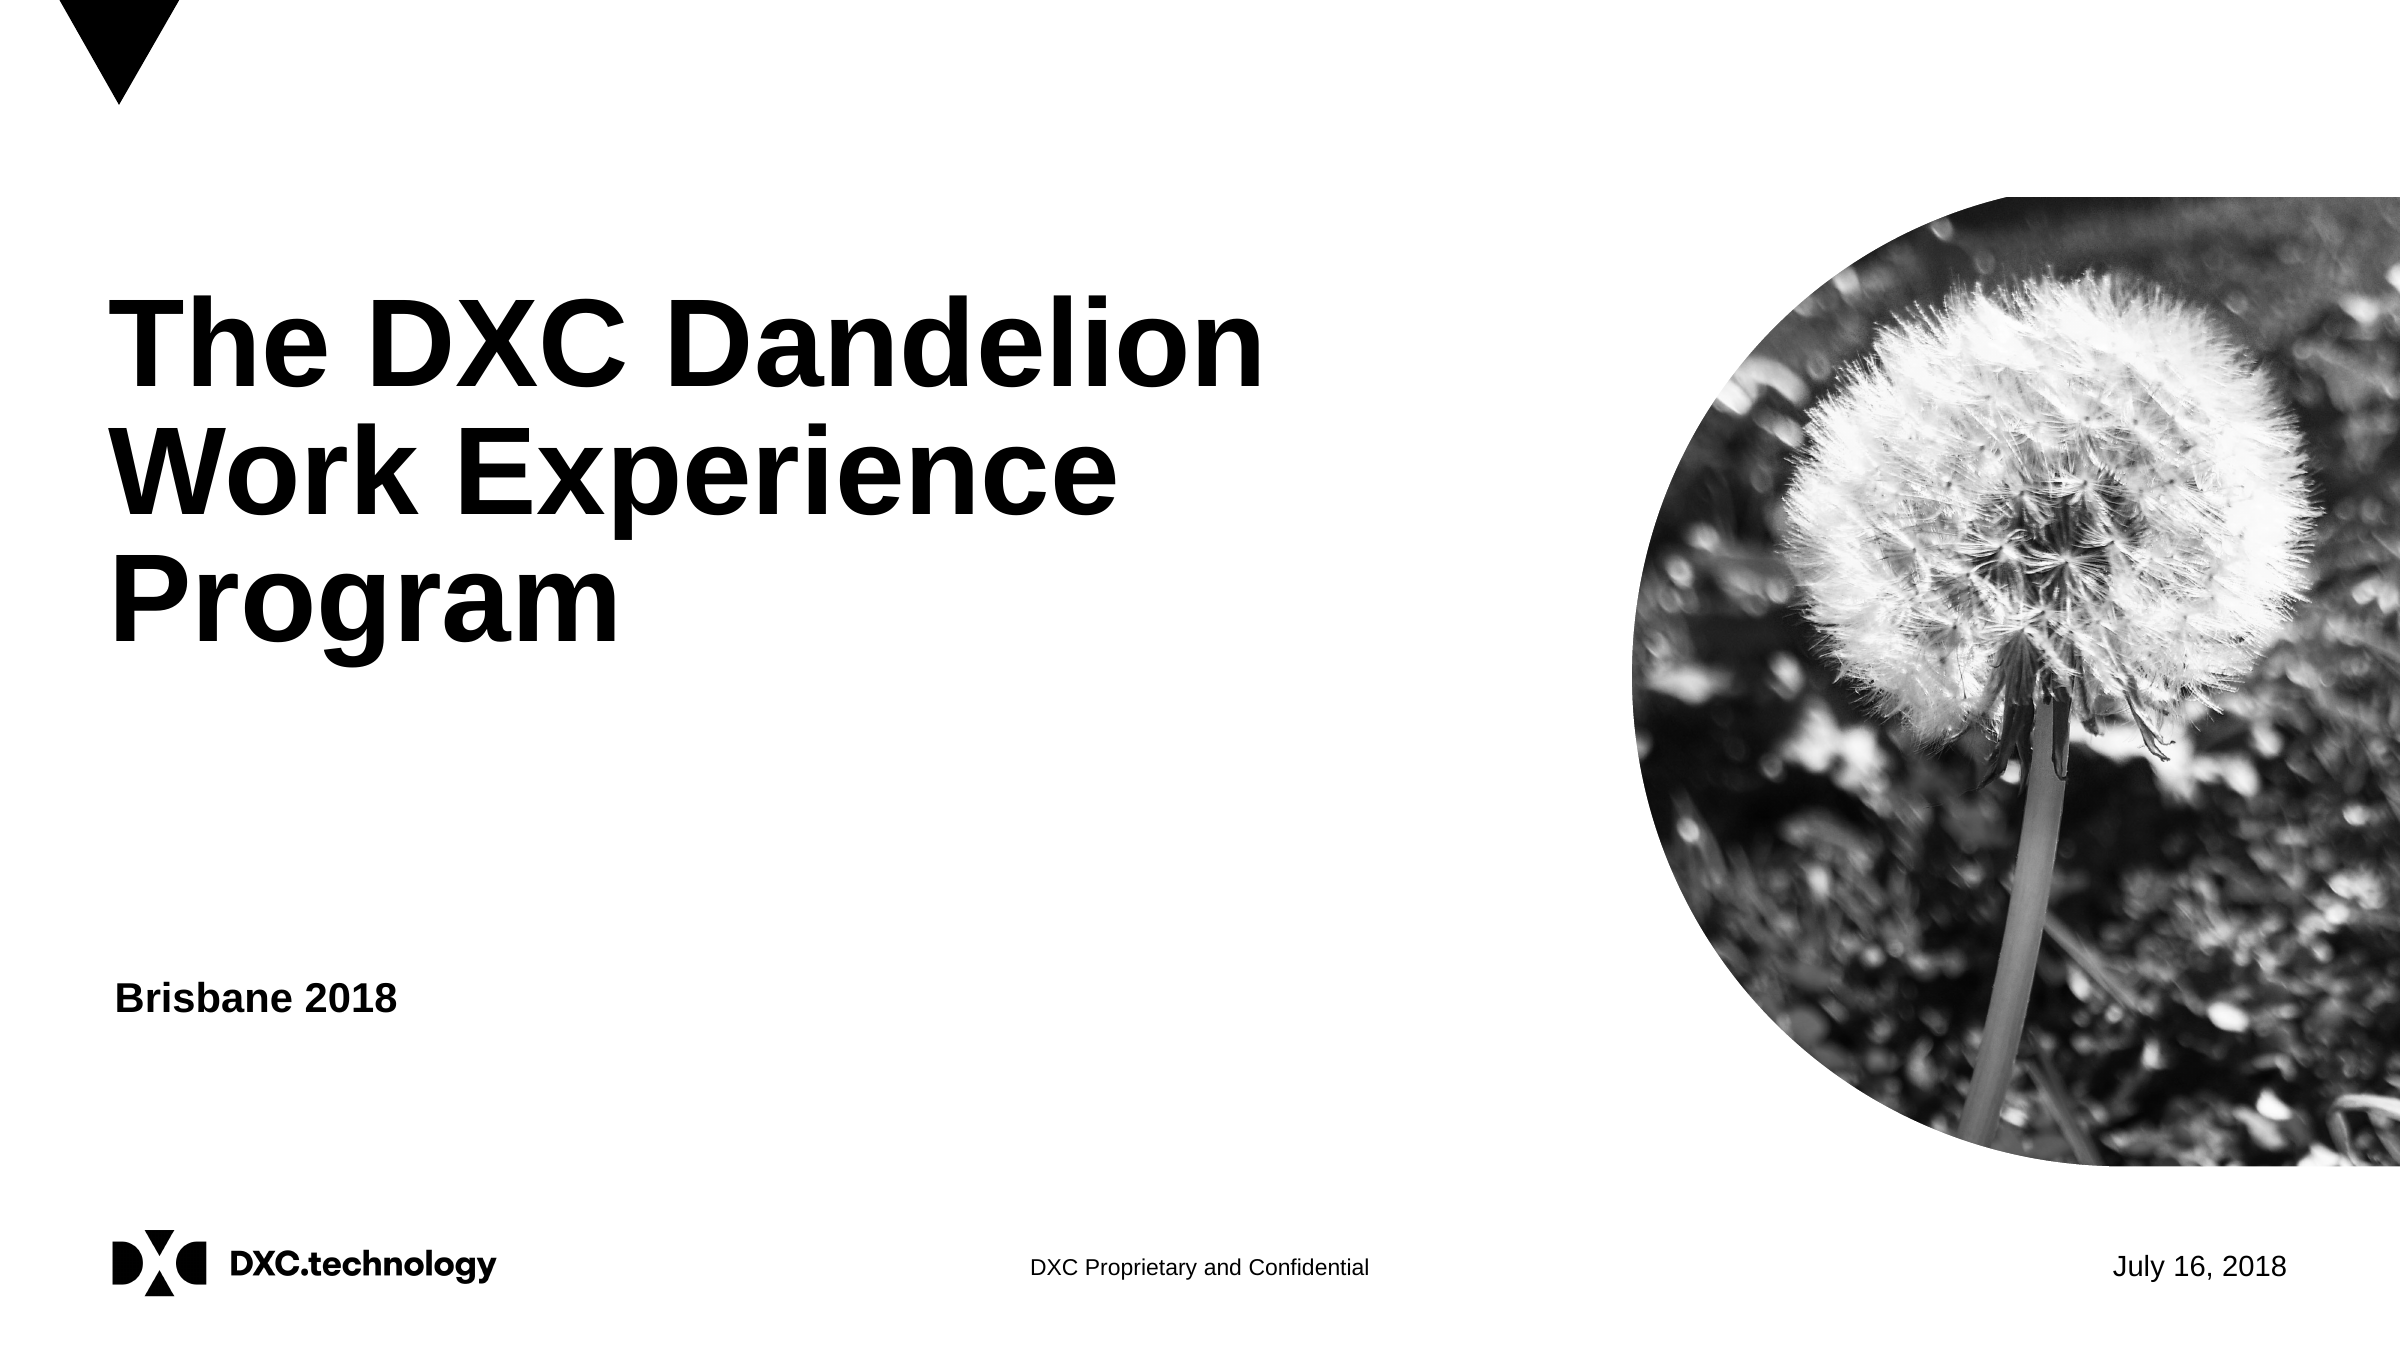

# The DXC Dandelion Work Experience Program
Brisbane 2018